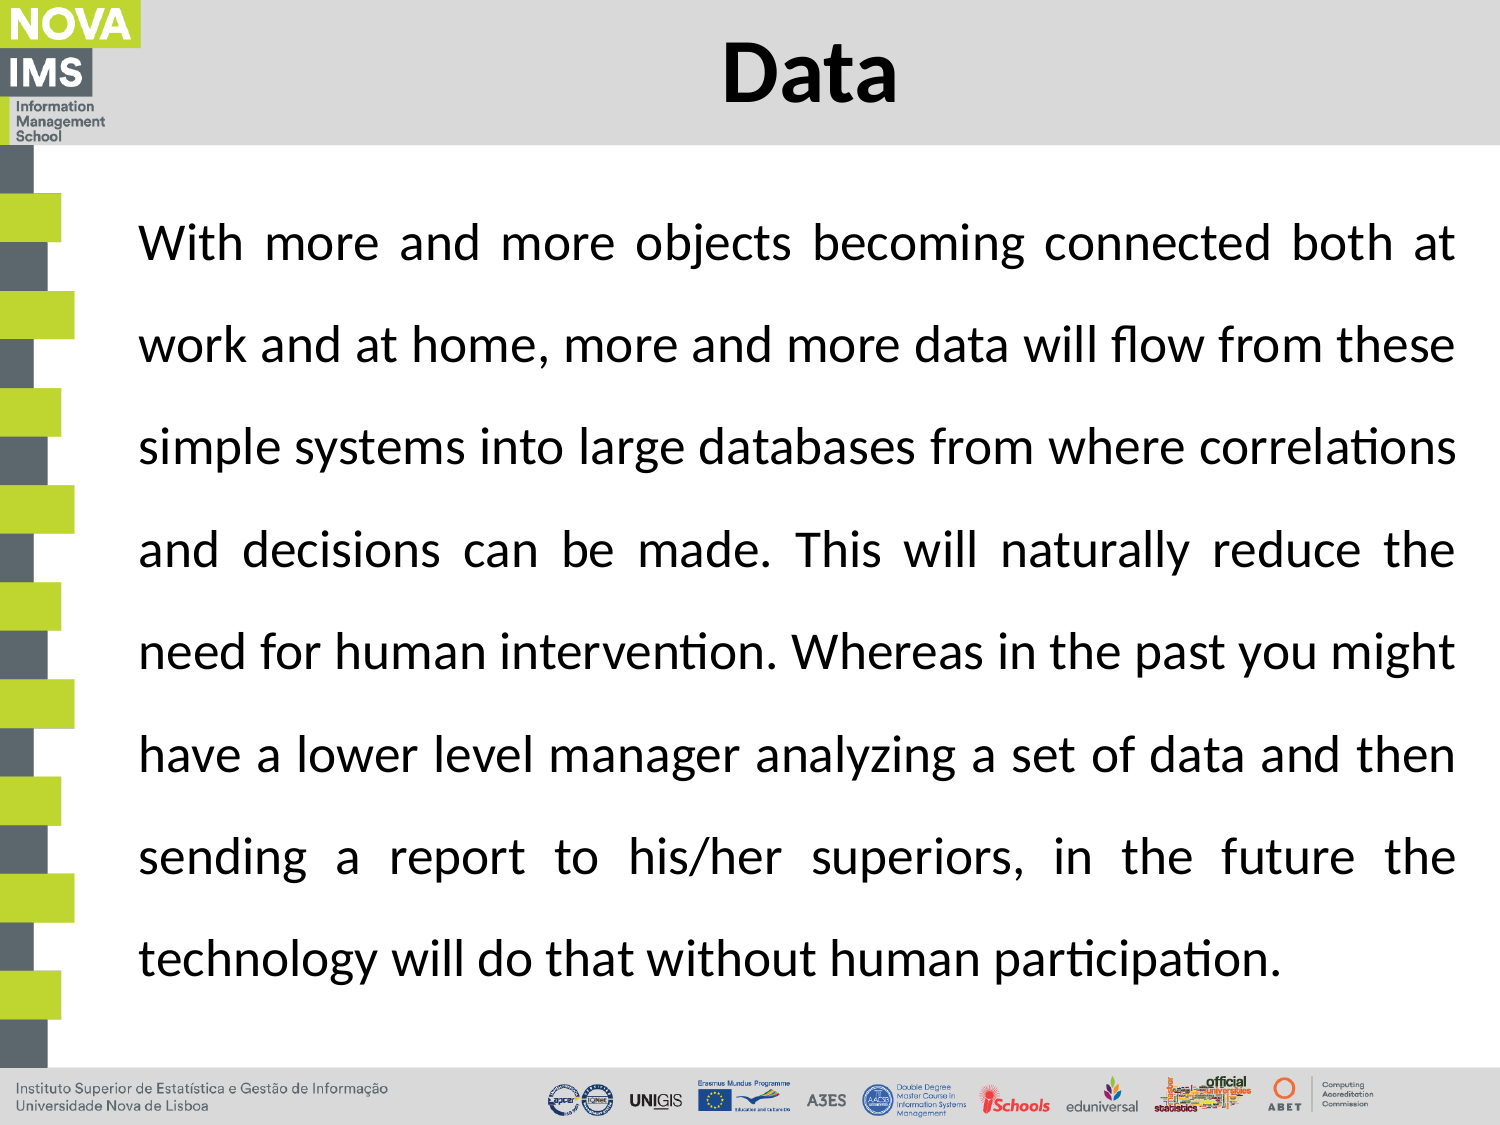

# Data
With more and more objects becoming connected both at work and at home, more and more data will flow from these simple systems into large databases from where correlations and decisions can be made. This will naturally reduce the need for human intervention. Whereas in the past you might have a lower level manager analyzing a set of data and then sending a report to his/her superiors, in the future the technology will do that without human participation.